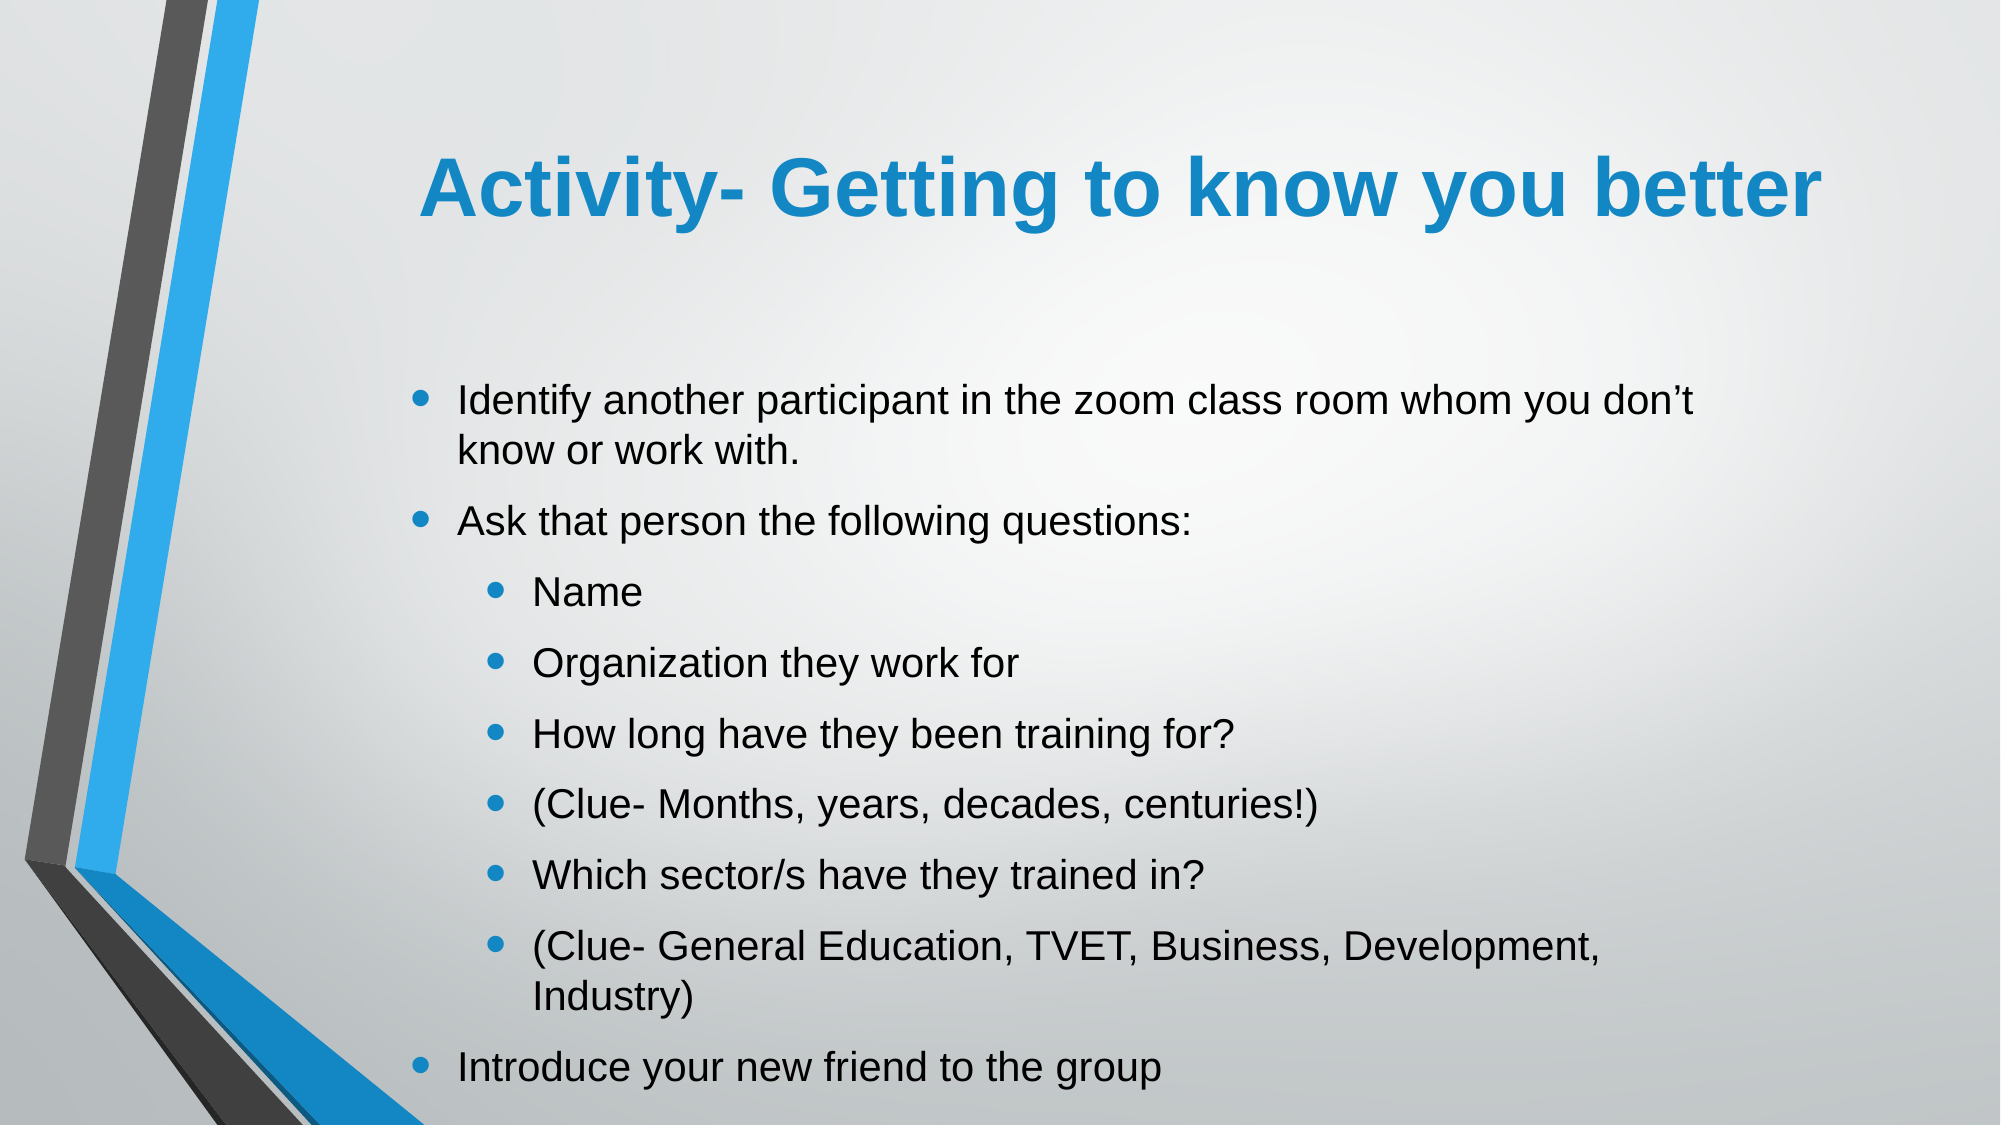

Activity- Getting to know you better
Identify another participant in the zoom class room whom you don’t know or work with.
Ask that person the following questions:
Name
Organization they work for
How long have they been training for?
(Clue- Months, years, decades, centuries!)
Which sector/s have they trained in?
(Clue- General Education, TVET, Business, Development, Industry)
Introduce your new friend to the group